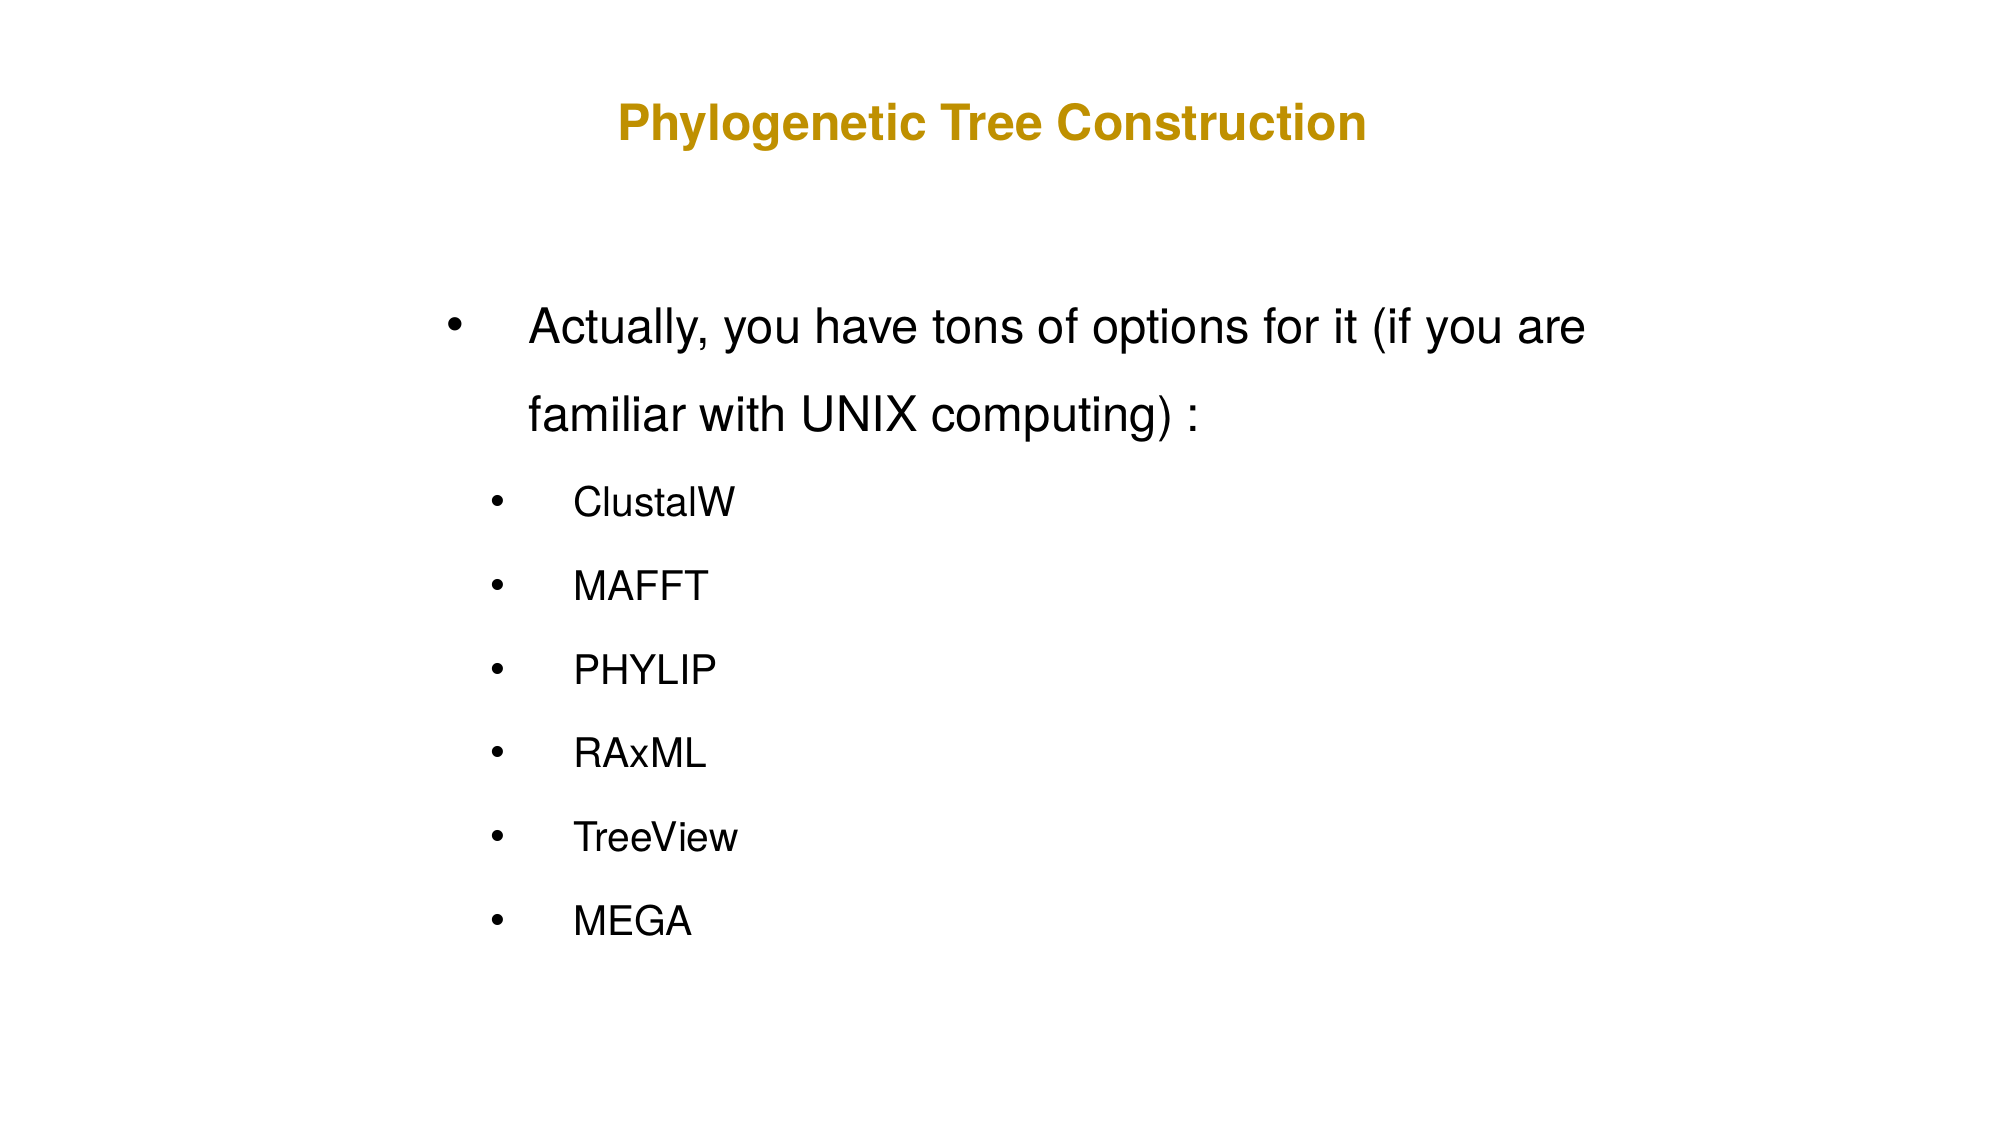

# Phylogenetic Tree Construction
Actually, you have tons of options for it (if you are familiar with UNIX computing) :
ClustalW
MAFFT
PHYLIP
RAxML
TreeView
MEGA